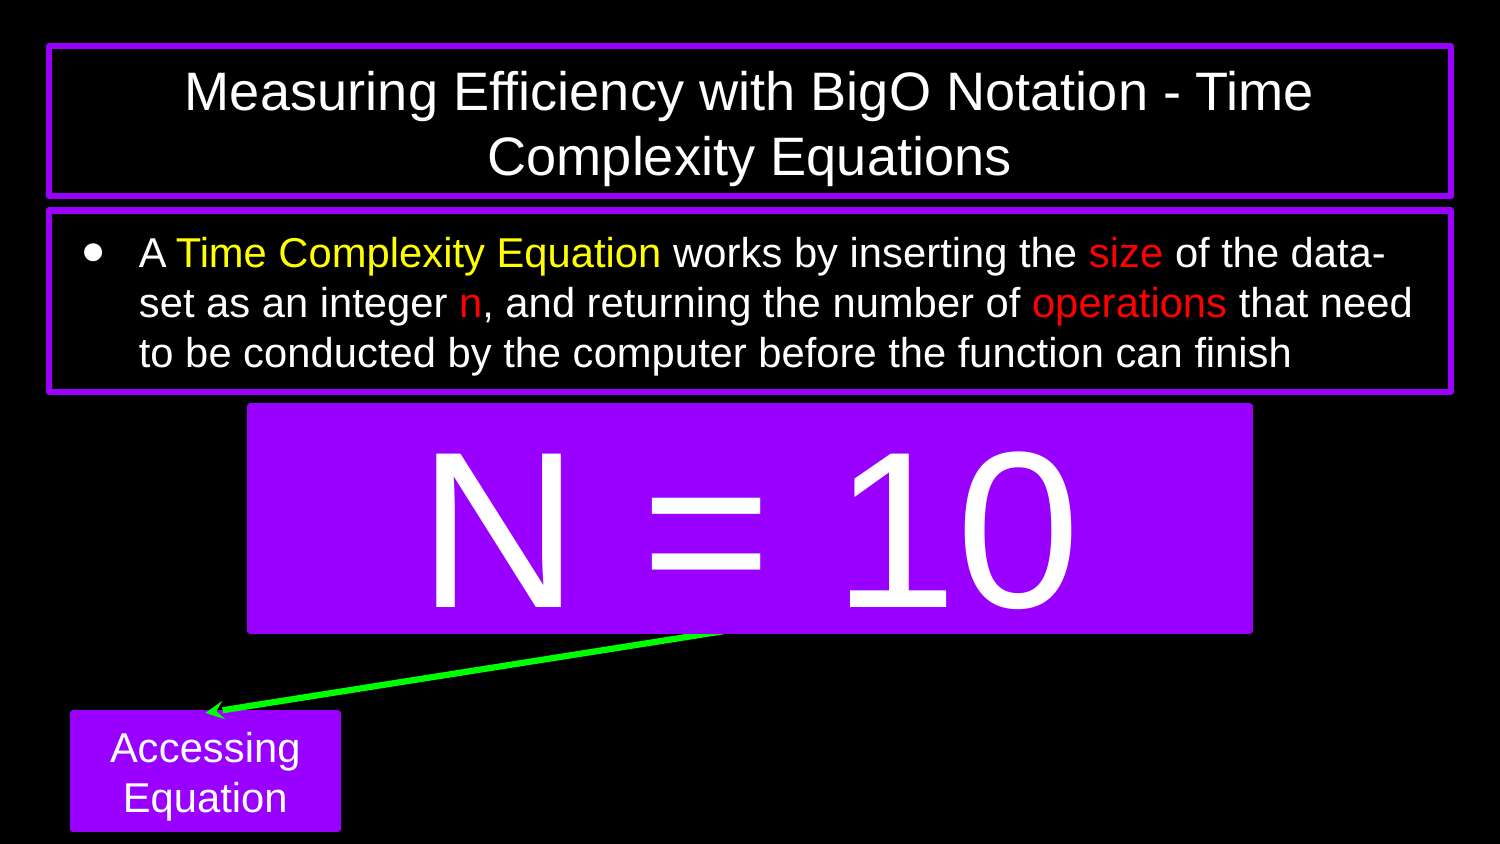

Measuring Efficiency with BigO Notation - Time Complexity Equations
A Time Complexity Equation works by inserting the size of the data-set as an integer n, and returning the number of operations that need to be conducted by the computer before the function can finish
N = 10
# Accessing Equation